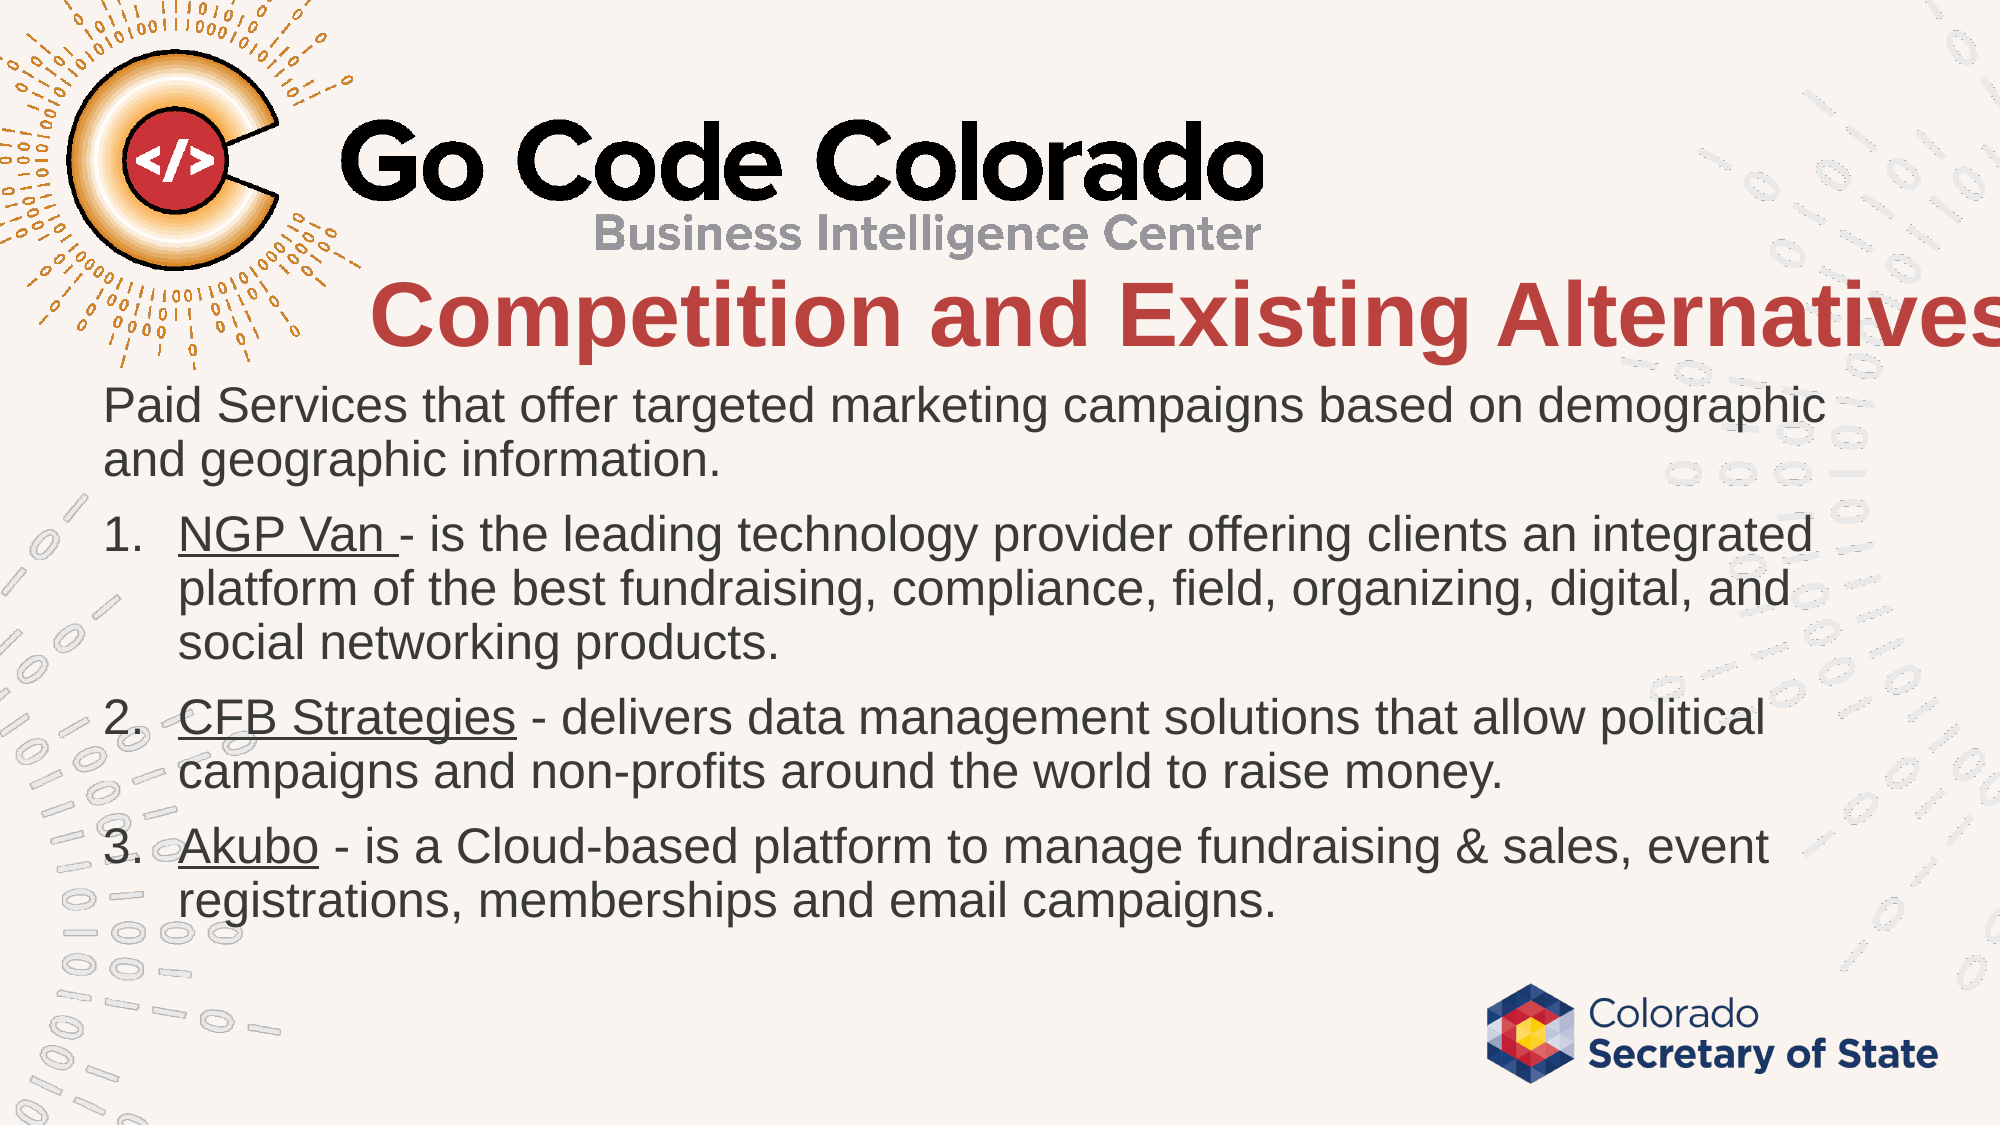

# Competition and Existing Alternatives
Paid Services that offer targeted marketing campaigns based on demographic and geographic information.
NGP Van - is the leading technology provider offering clients an integrated platform of the best fundraising, compliance, field, organizing, digital, and social networking products.
CFB Strategies - delivers data management solutions that allow political campaigns and non-profits around the world to raise money.
Akubo - is a Cloud-based platform to manage fundraising & sales, event registrations, memberships and email campaigns.